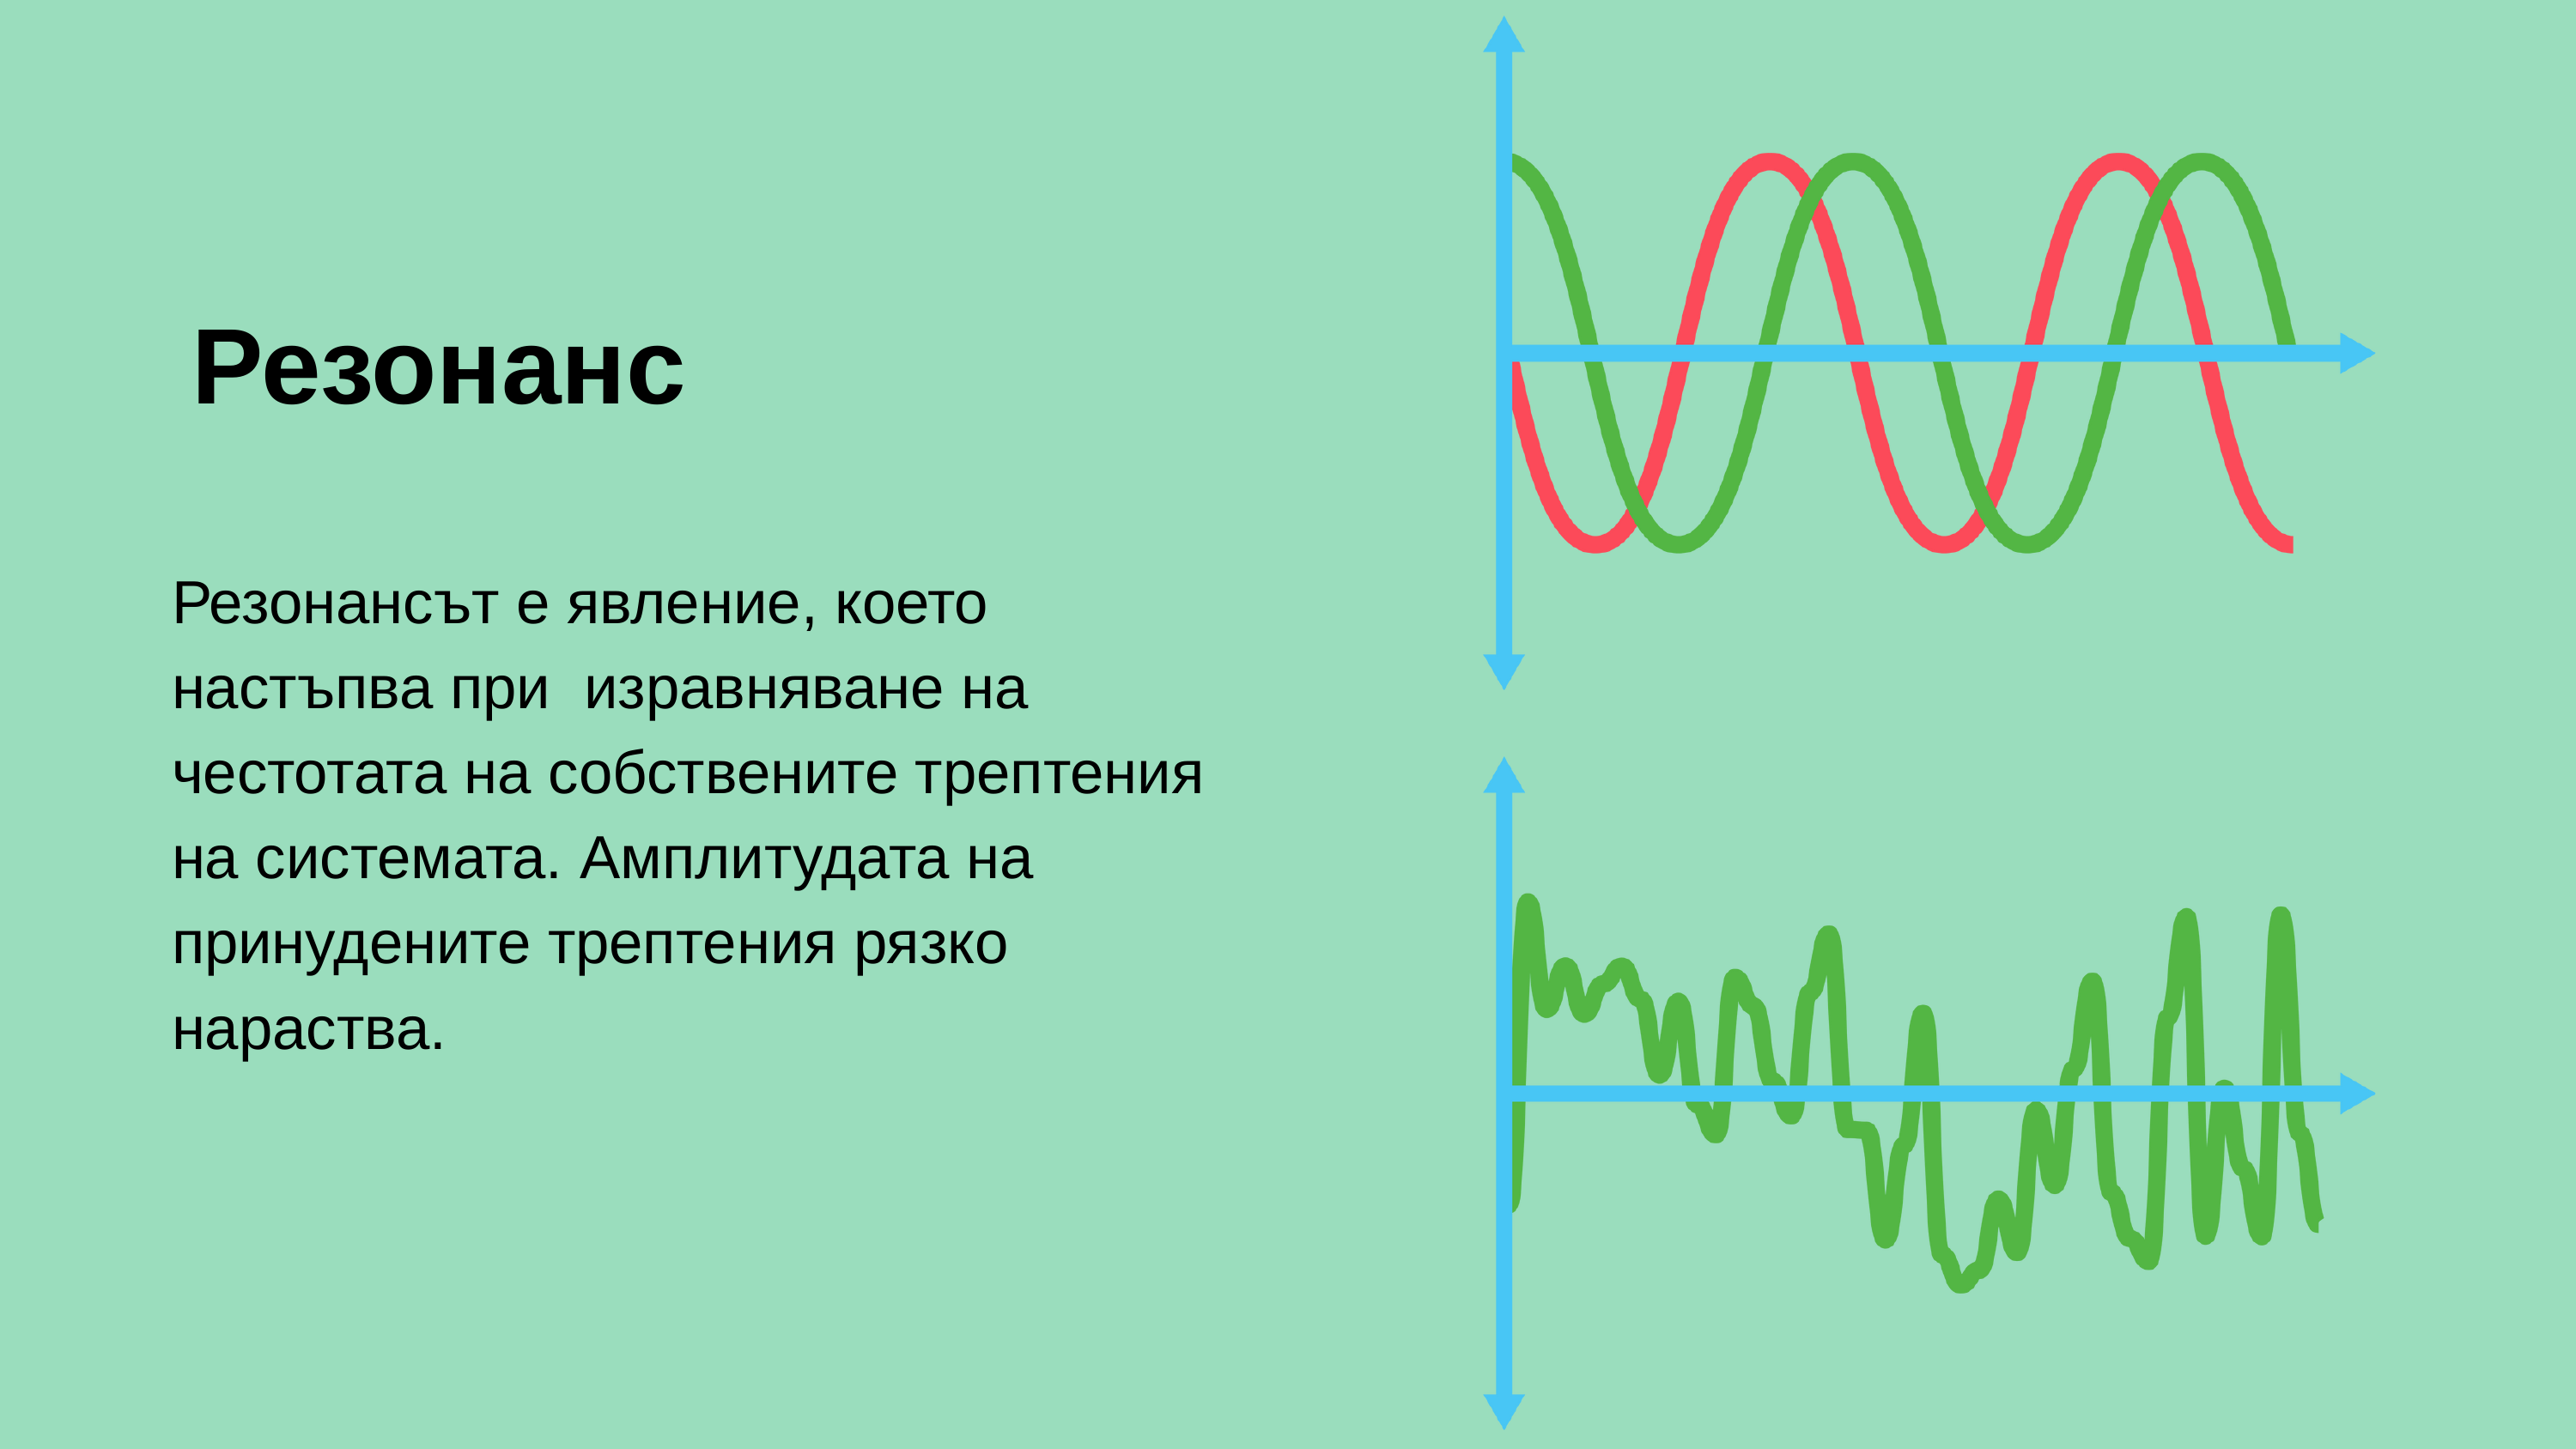

Резонанс
Резонансът е явление, което настъпва при  изравняване на честотата на собствените трептения на системата. Амплитудата на принудените трептения рязко нараства.